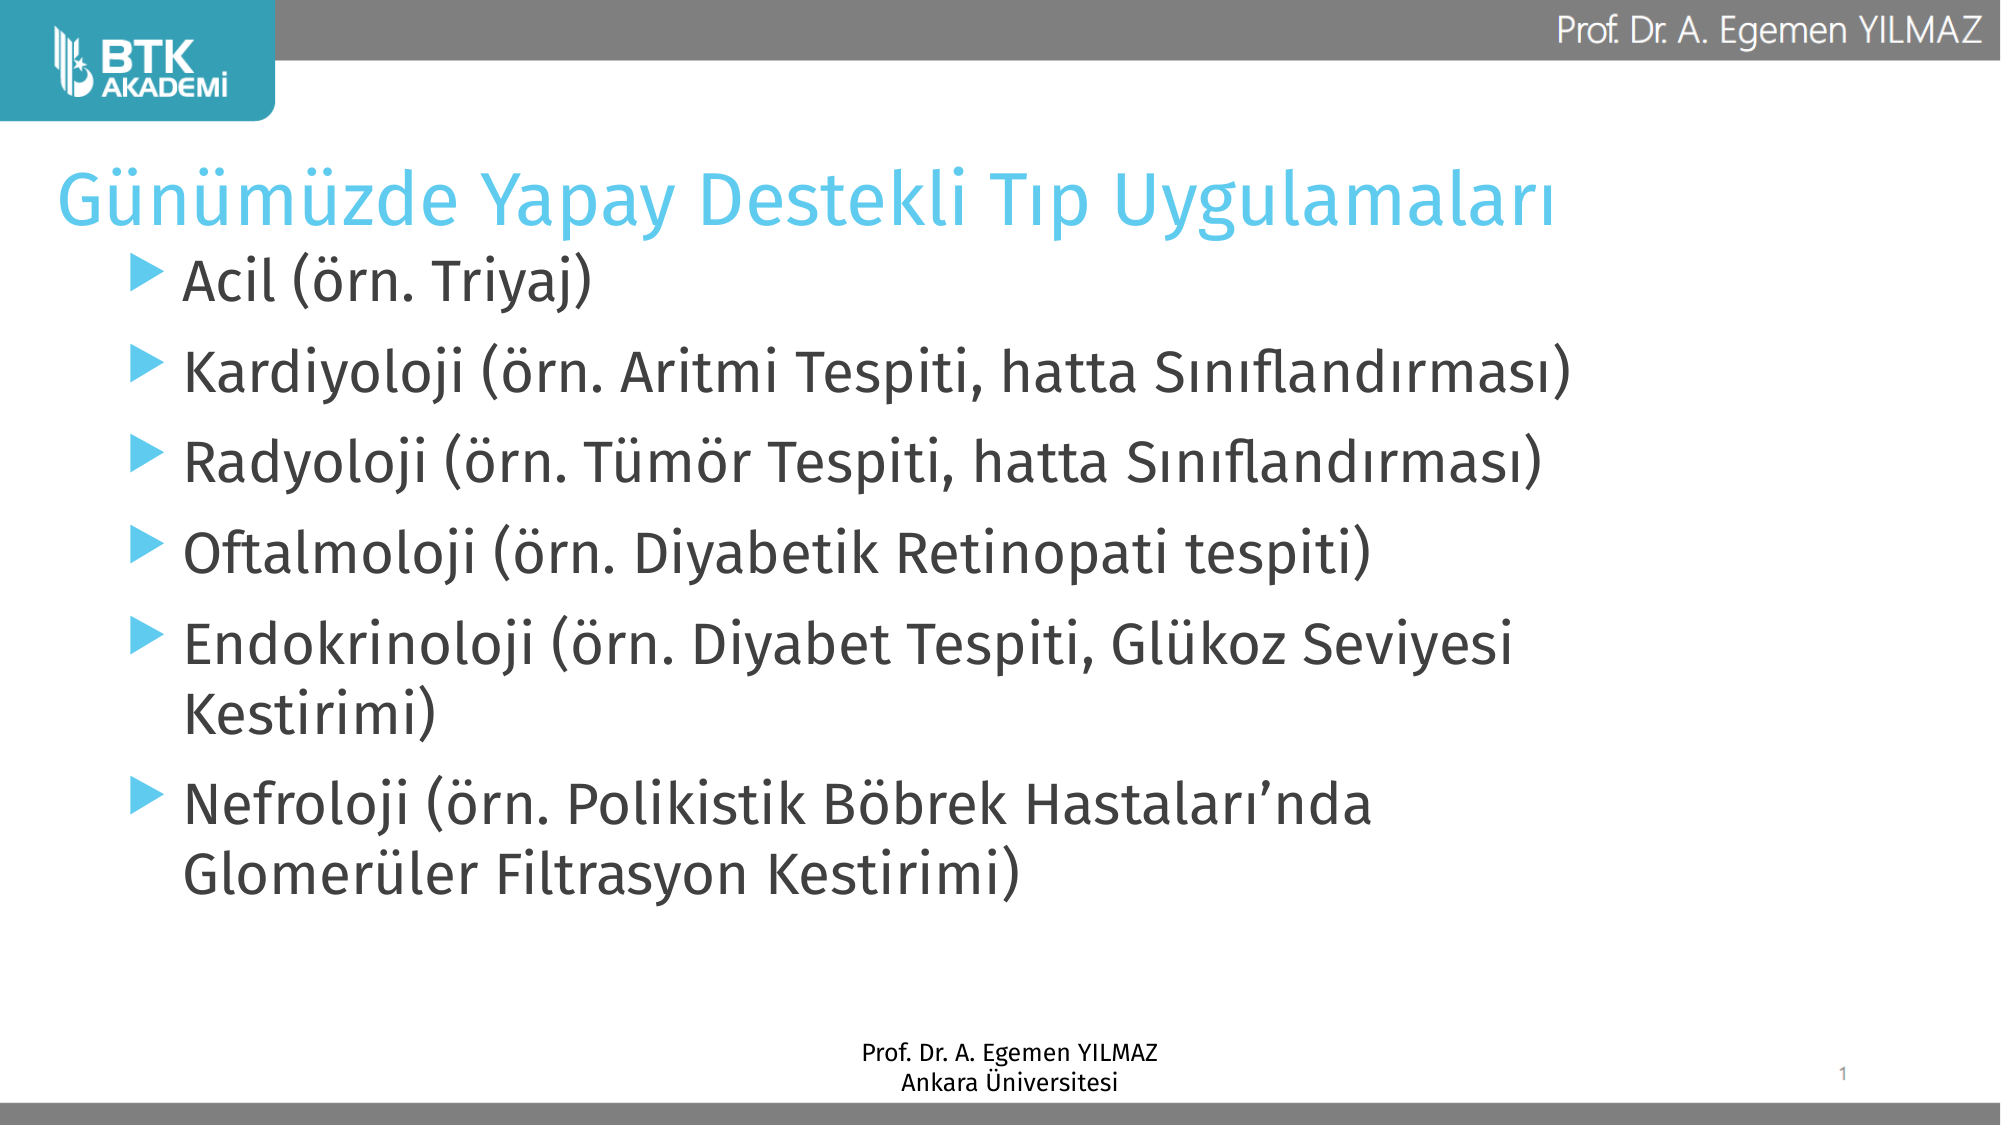

# Günümüzde Yapay Destekli Tıp Uygulamaları
Acil (örn. Triyaj)
Kardiyoloji (örn. Aritmi Tespiti, hatta Sınıflandırması)
Radyoloji (örn. Tümör Tespiti, hatta Sınıflandırması)
Oftalmoloji (örn. Diyabetik Retinopati tespiti)
Endokrinoloji (örn. Diyabet Tespiti, Glükoz Seviyesi Kestirimi)
Nefroloji (örn. Polikistik Böbrek Hastaları’nda Glomerüler Filtrasyon Kestirimi)

Prof. Dr. A. Egemen YILMAZ
Ankara Üniversitesi